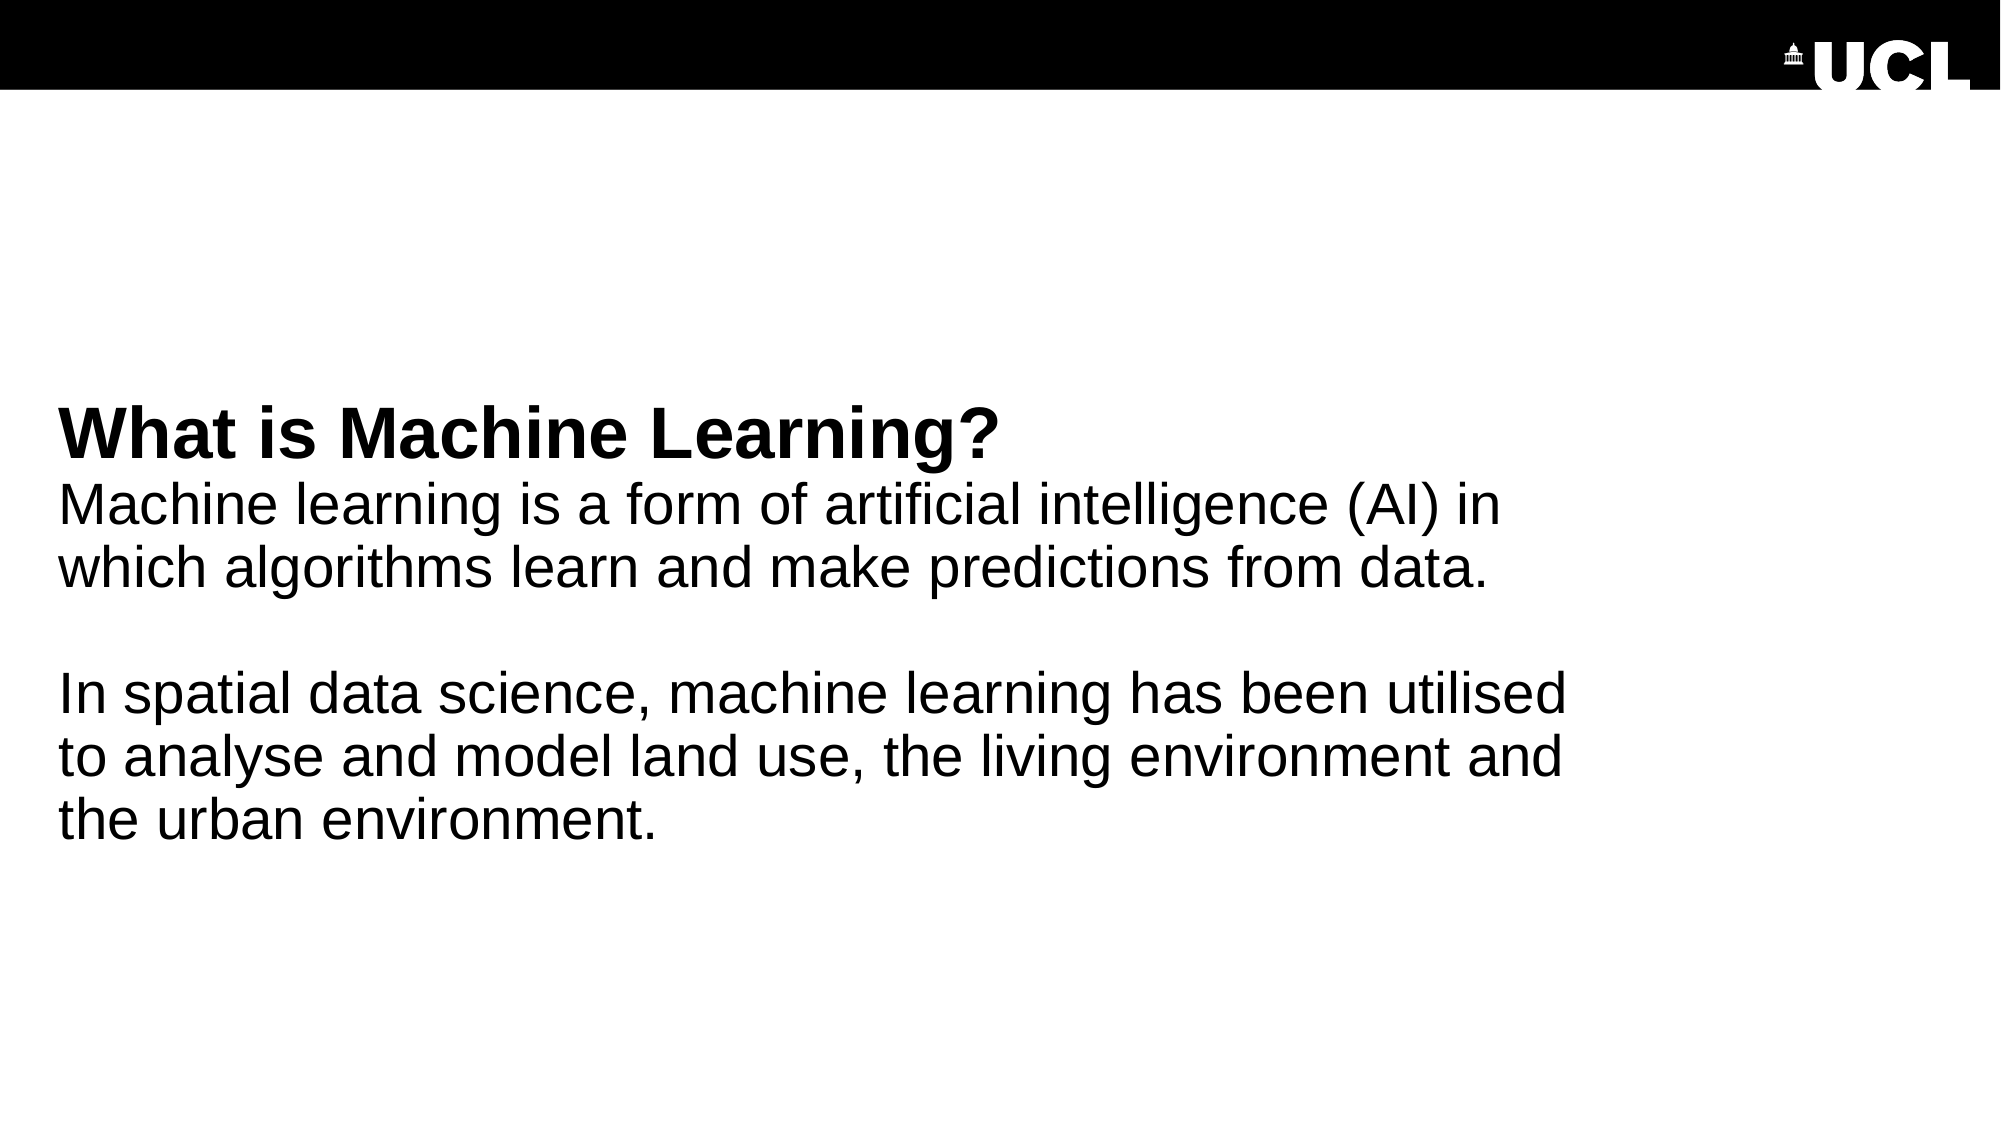

# What is Machine Learning? Machine learning is a form of artificial intelligence (AI) in which algorithms learn and make predictions from data. In spatial data science, machine learning has been utilised to analyse and model land use, the living environment and the urban environment.